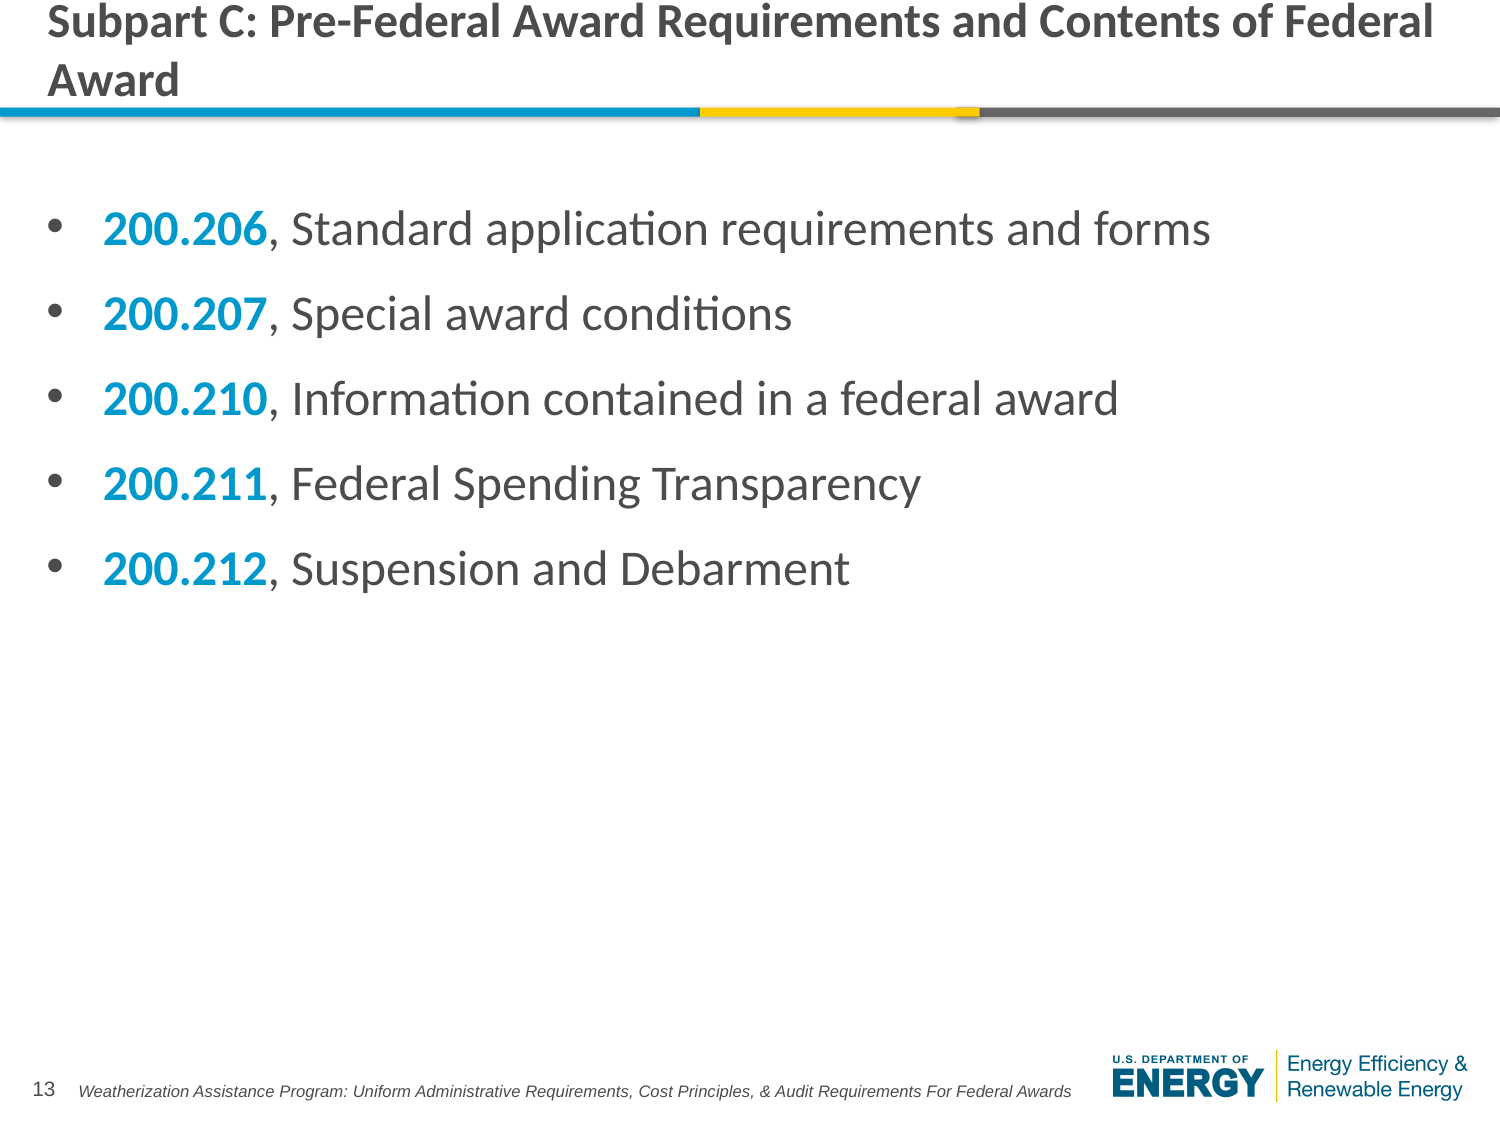

# Subpart C: Pre-Federal Award Requirements and Contents of Federal Award
200.206, Standard application requirements and forms
200.207, Special award conditions
200.210, Information contained in a federal award
200.211, Federal Spending Transparency
200.212, Suspension and Debarment